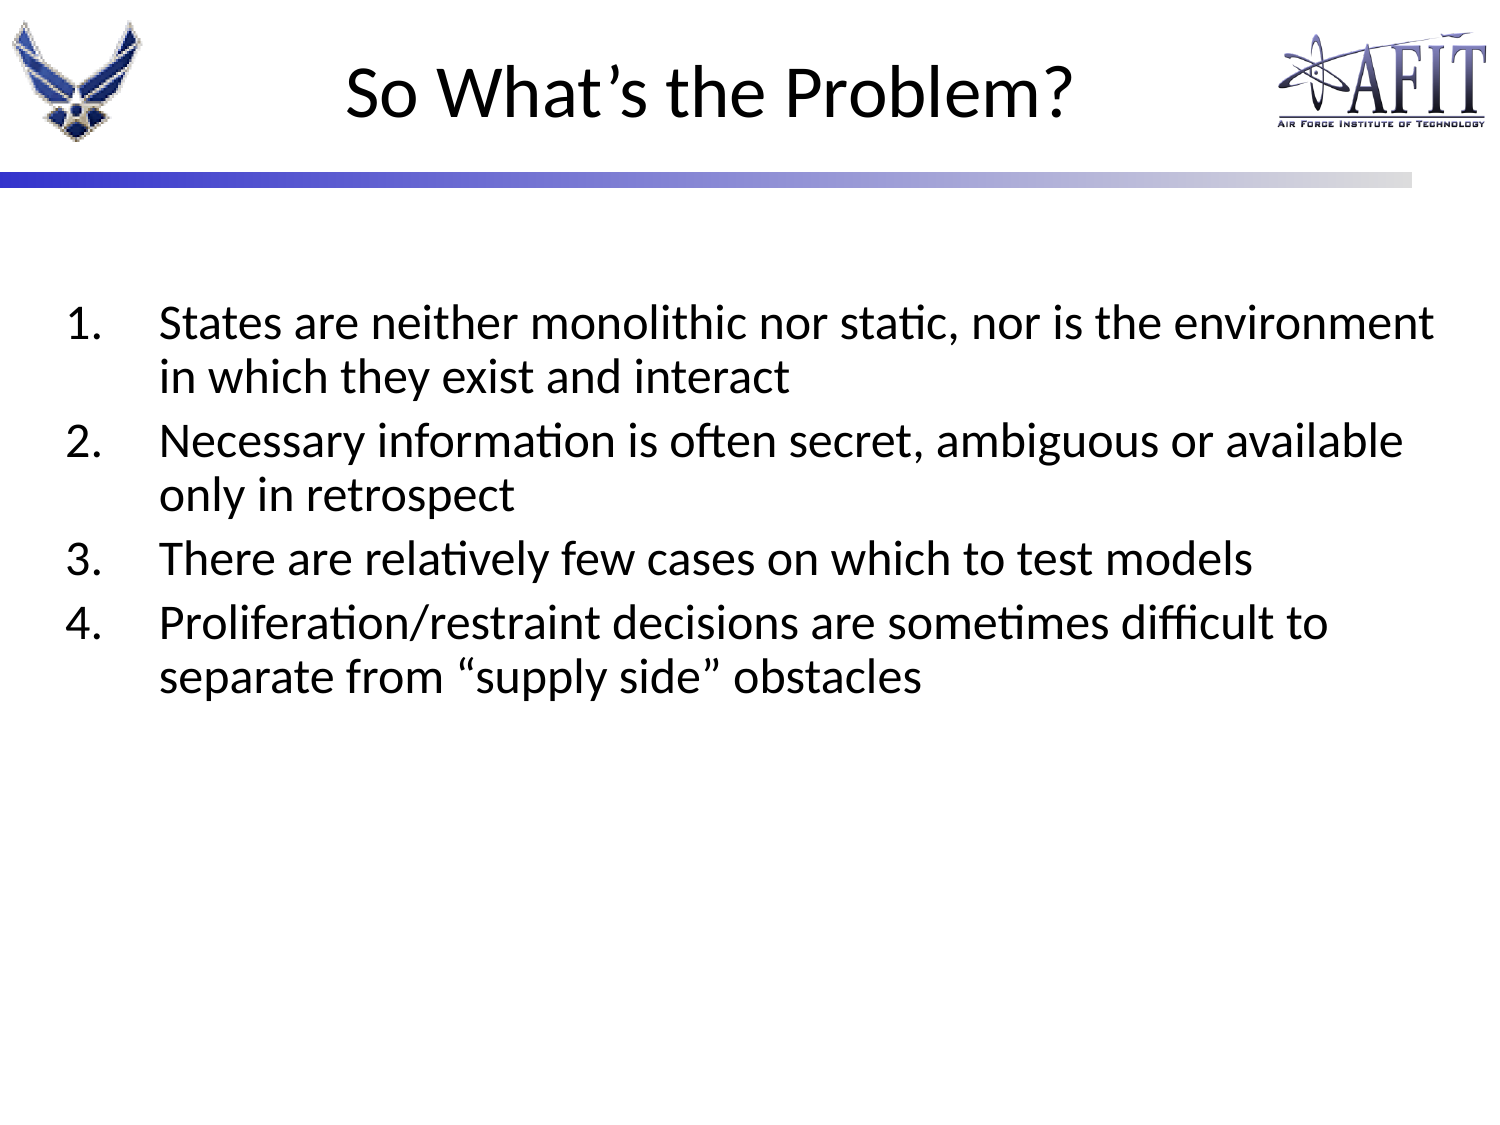

# So What’s the Problem?
States are neither monolithic nor static, nor is the environment in which they exist and interact
Necessary information is often secret, ambiguous or available only in retrospect
There are relatively few cases on which to test models
Proliferation/restraint decisions are sometimes difficult to separate from “supply side” obstacles